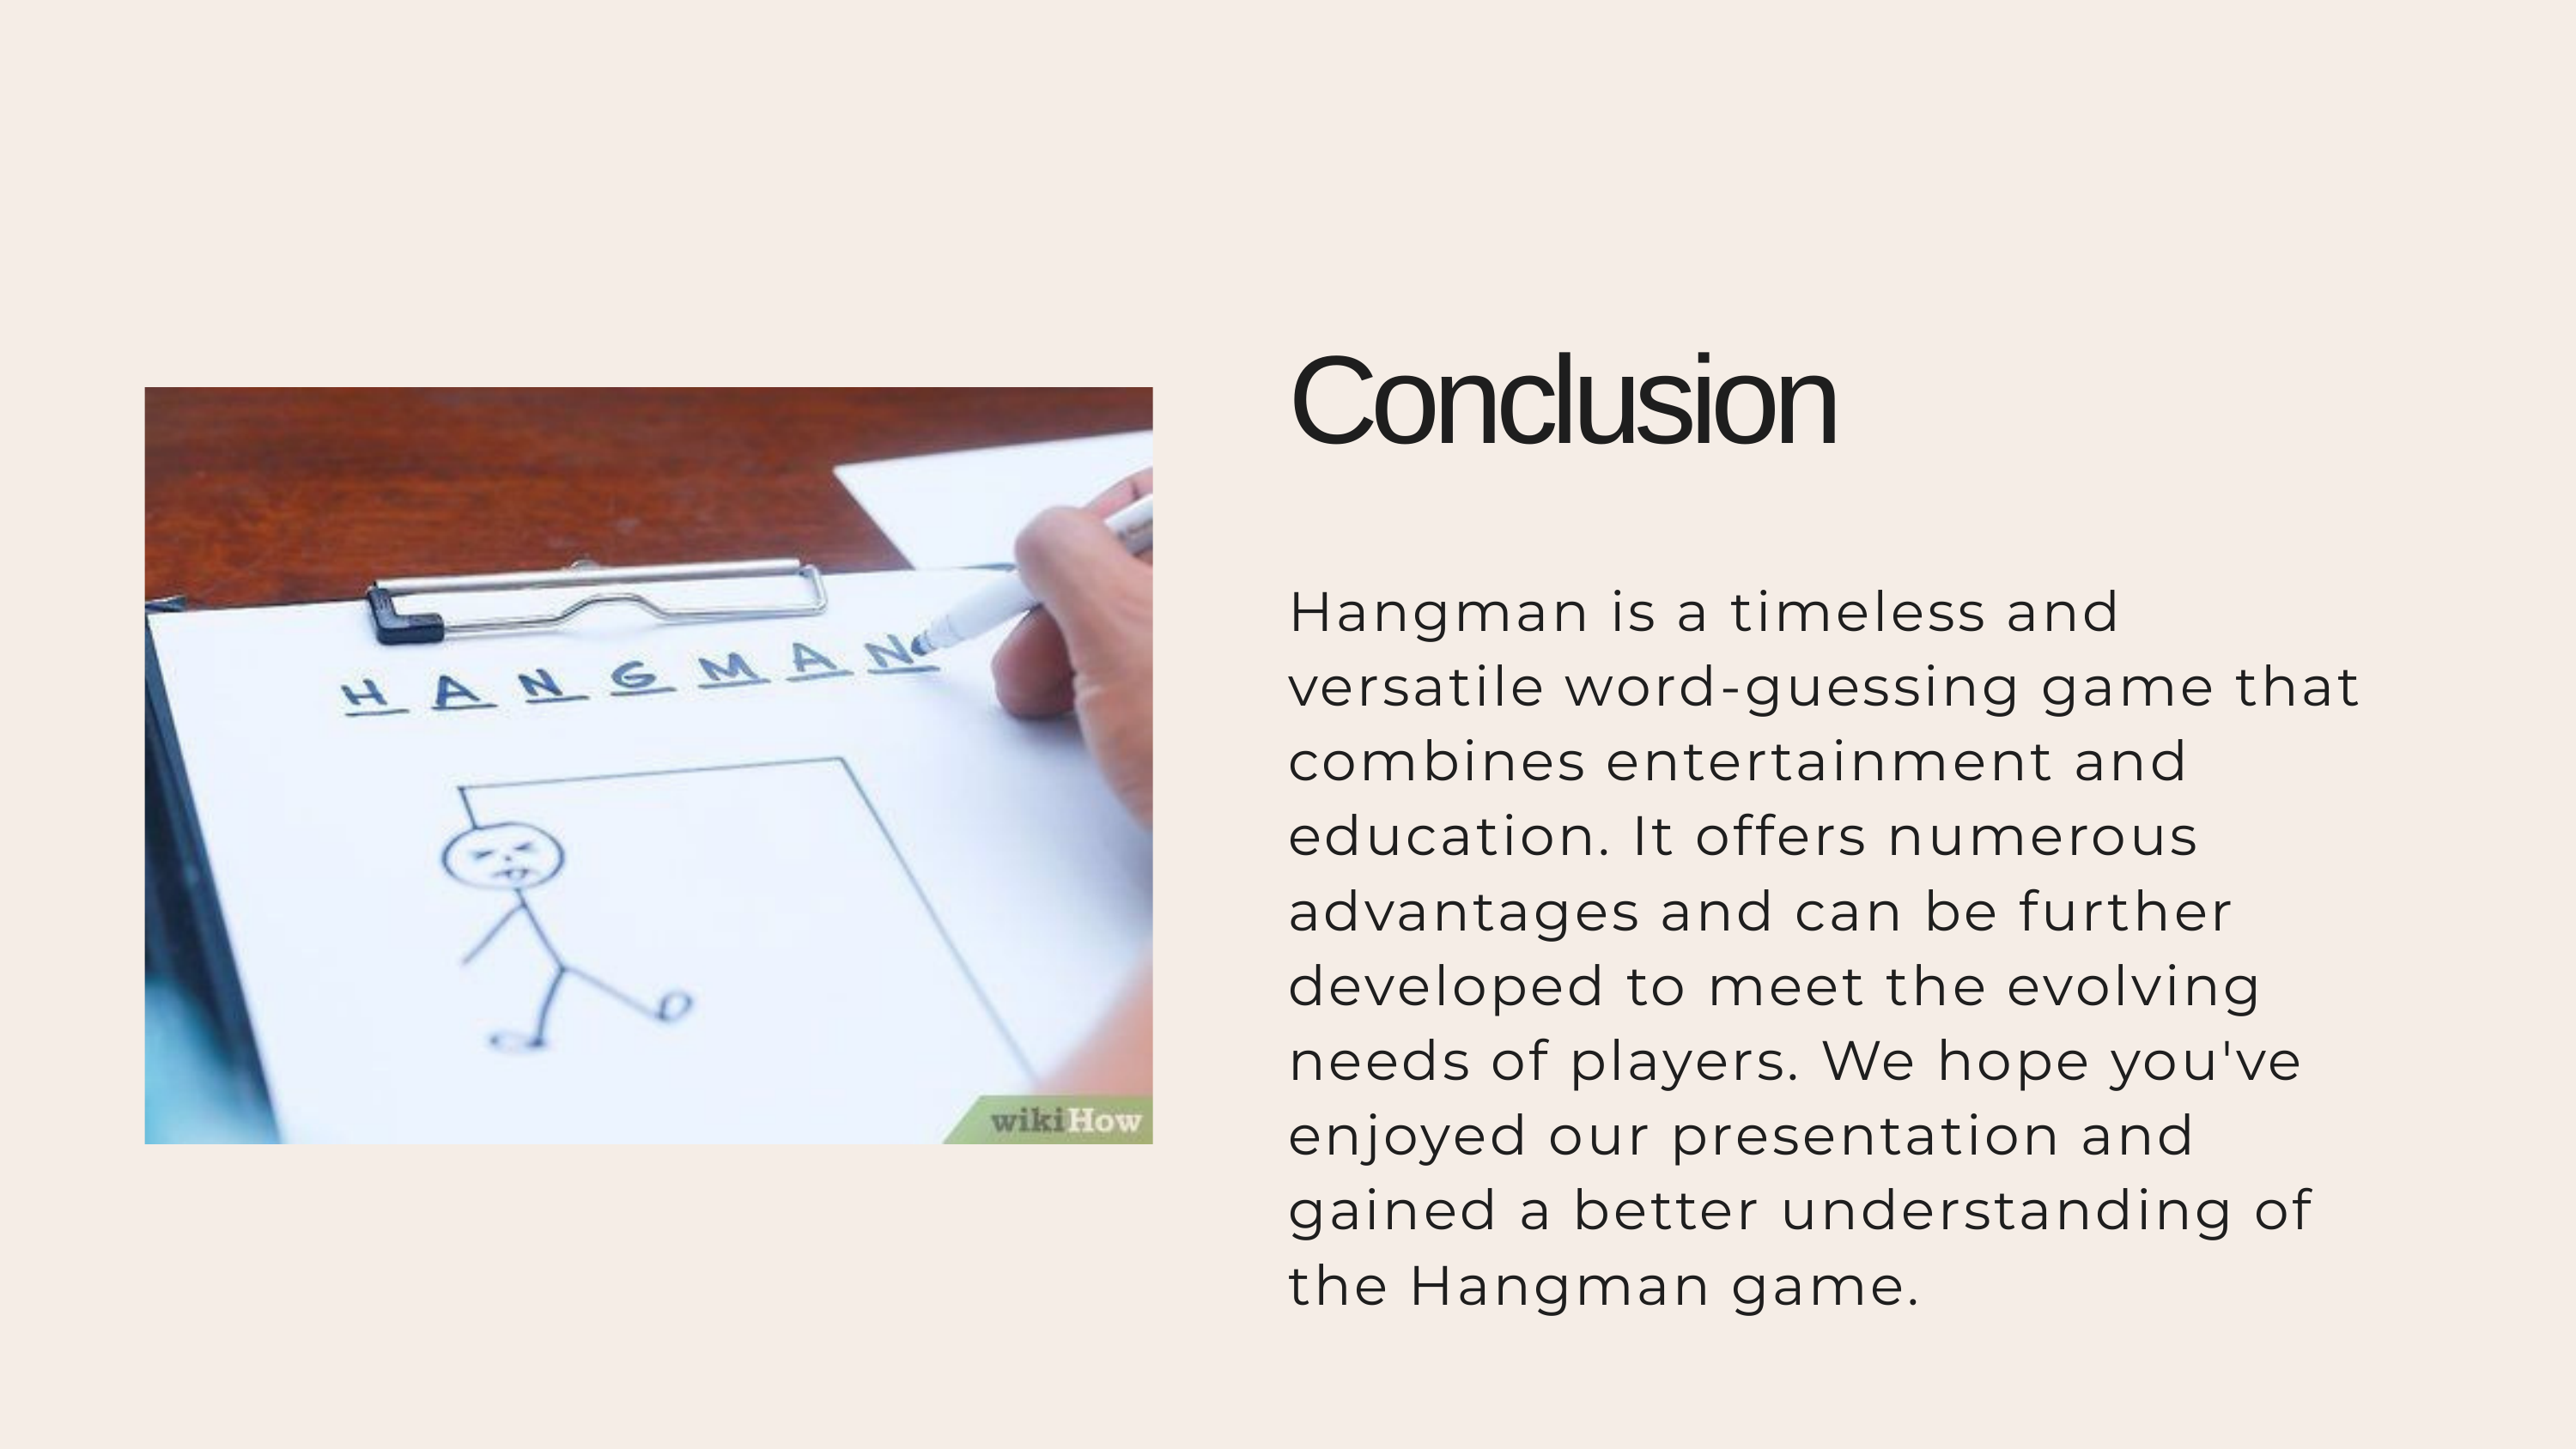

Conclusion

Hangman is a timeless and versatile word-guessing game that combines entertainment and education. It offers numerous advantages and can be further developed to meet the evolving needs of players. We hope you've enjoyed our presentation and gained a better understanding of the Hangman game.